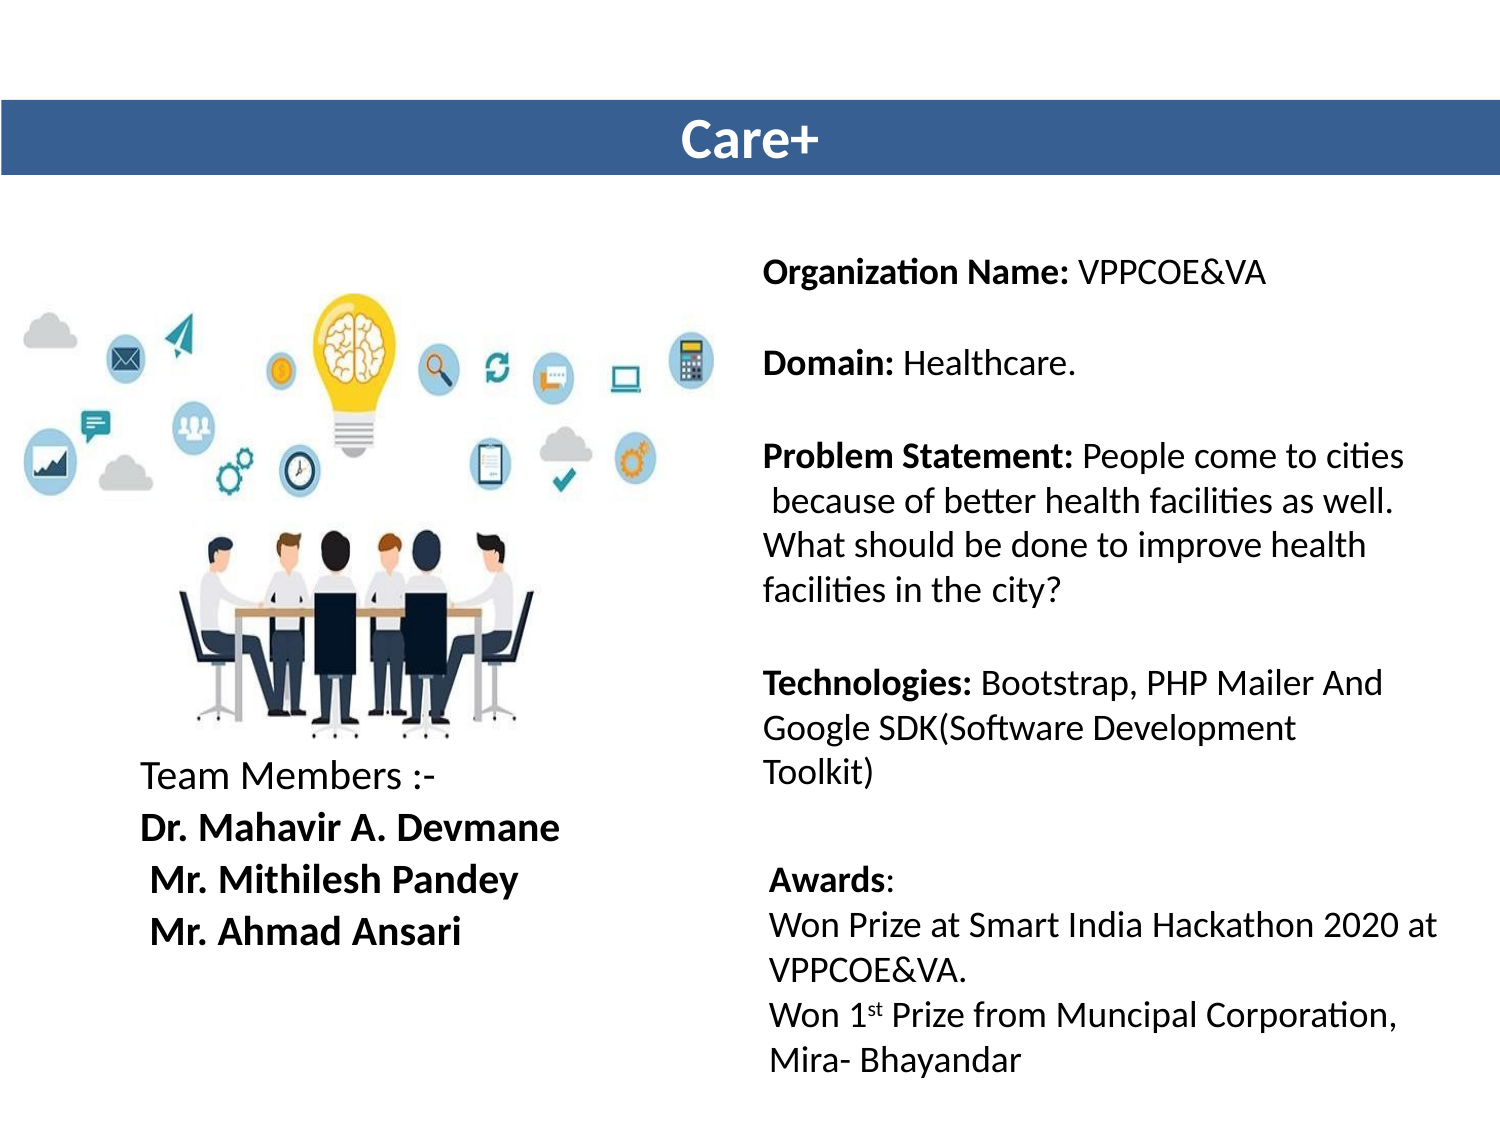

Care+
# Organization Name: VPPCOE&VA

Domain: Healthcare.

Problem Statement: People come to cities  because of better health facilities as well.  What should be done to improve health  facilities in the city?

Technologies: Bootstrap, PHP Mailer And Google SDK(Software Development Toolkit)
Team Members :-
Dr. Mahavir A. Devmane
 Mr. Mithilesh Pandey
 Mr. Ahmad Ansari
Awards:
Won Prize at Smart India Hackathon 2020 at
VPPCOE&VA.
Won 1st Prize from Muncipal Corporation,
Mira- Bhayandar